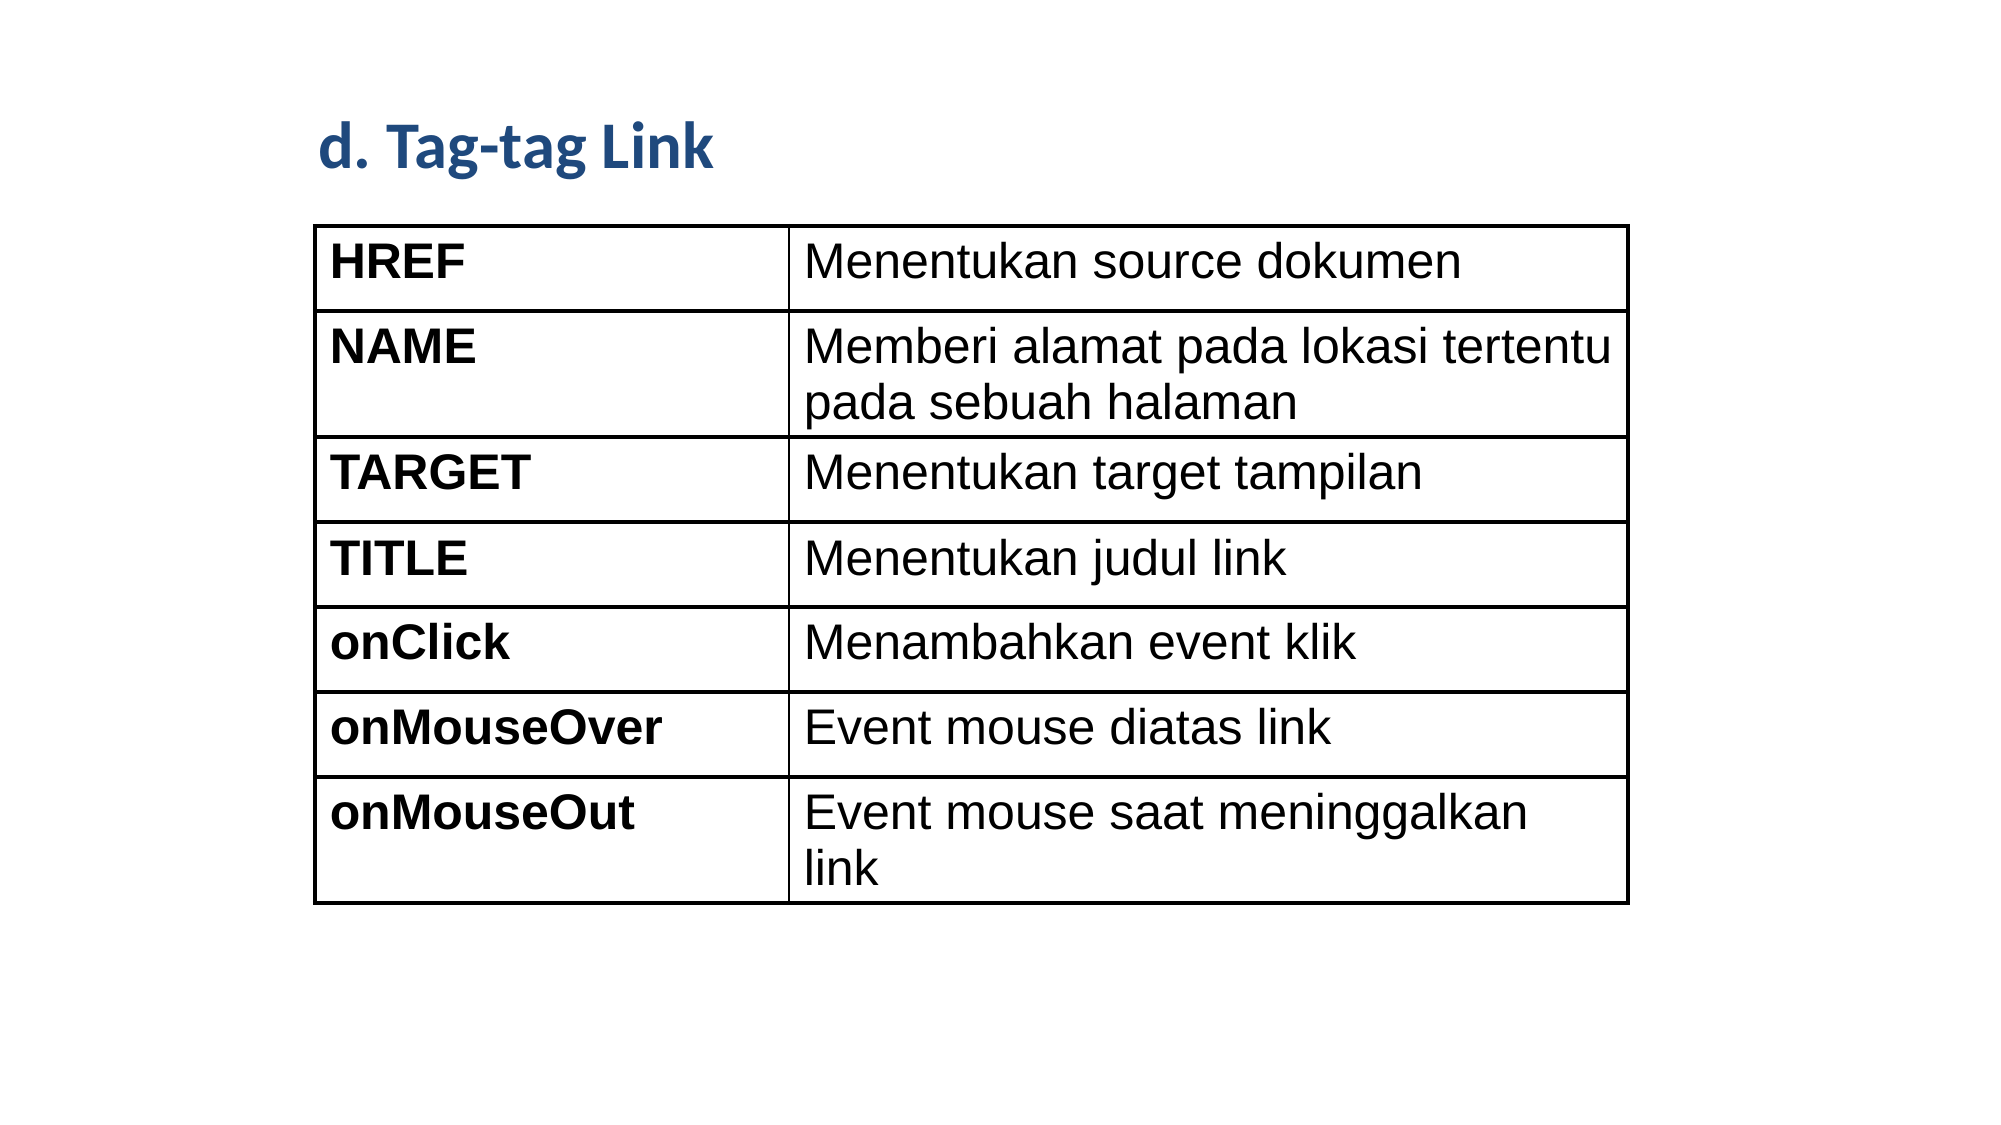

# d. Tag-tag Link
| HREF | Menentukan source dokumen |
| --- | --- |
| NAME | Memberi alamat pada lokasi tertentu pada sebuah halaman |
| TARGET | Menentukan target tampilan |
| TITLE | Menentukan judul link |
| onClick | Menambahkan event klik |
| onMouseOver | Event mouse diatas link |
| onMouseOut | Event mouse saat meninggalkan link |